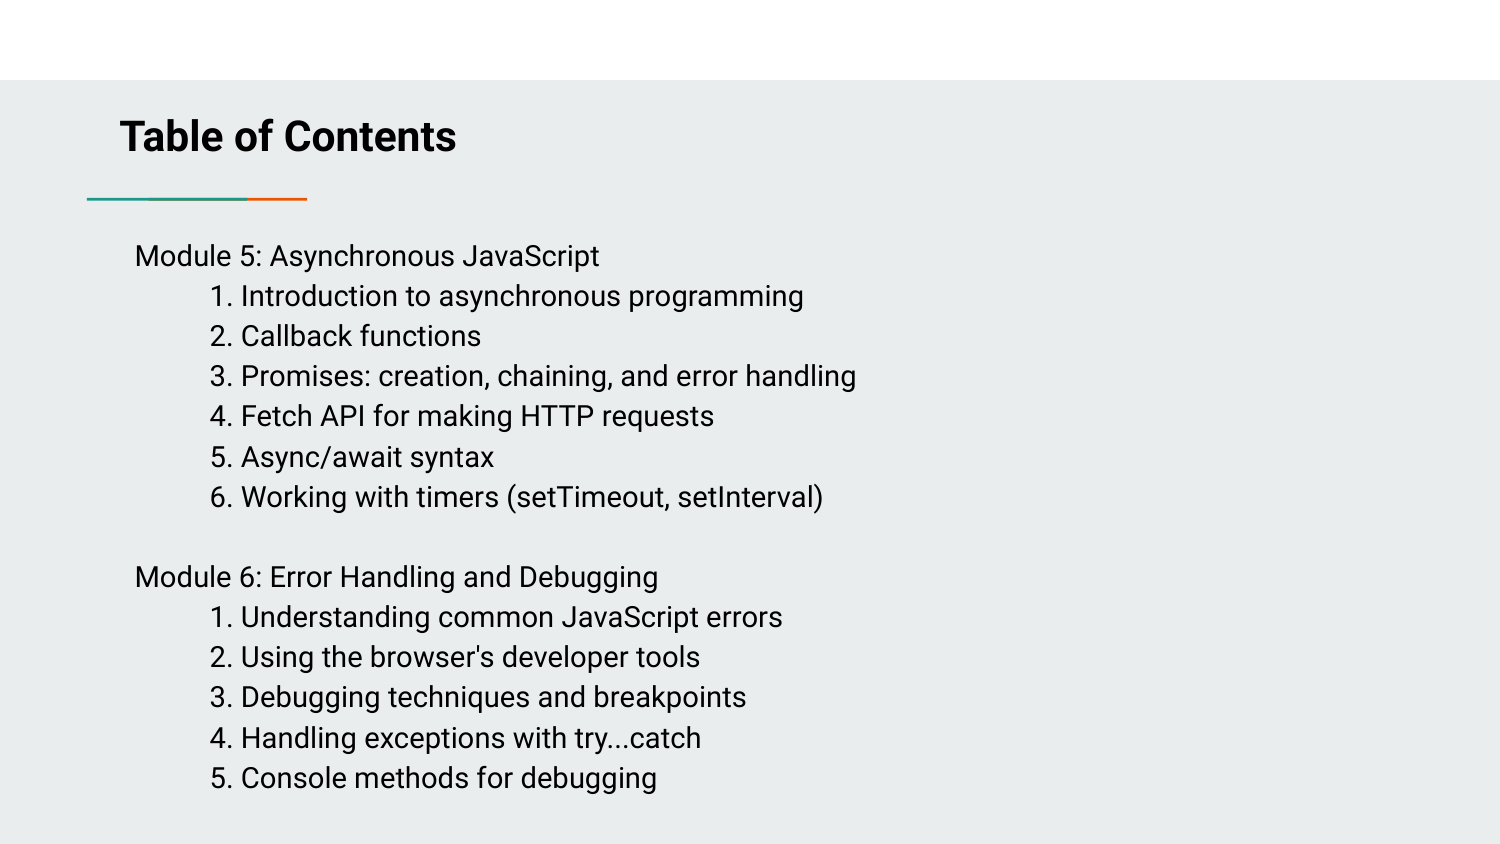

Table of Contents
# Module 5: Asynchronous JavaScript
1. Introduction to asynchronous programming
2. Callback functions
3. Promises: creation, chaining, and error handling
4. Fetch API for making HTTP requests
5. Async/await syntax
6. Working with timers (setTimeout, setInterval)

Module 6: Error Handling and Debugging
1. Understanding common JavaScript errors
2. Using the browser's developer tools
3. Debugging techniques and breakpoints
4. Handling exceptions with try...catch
5. Console methods for debugging